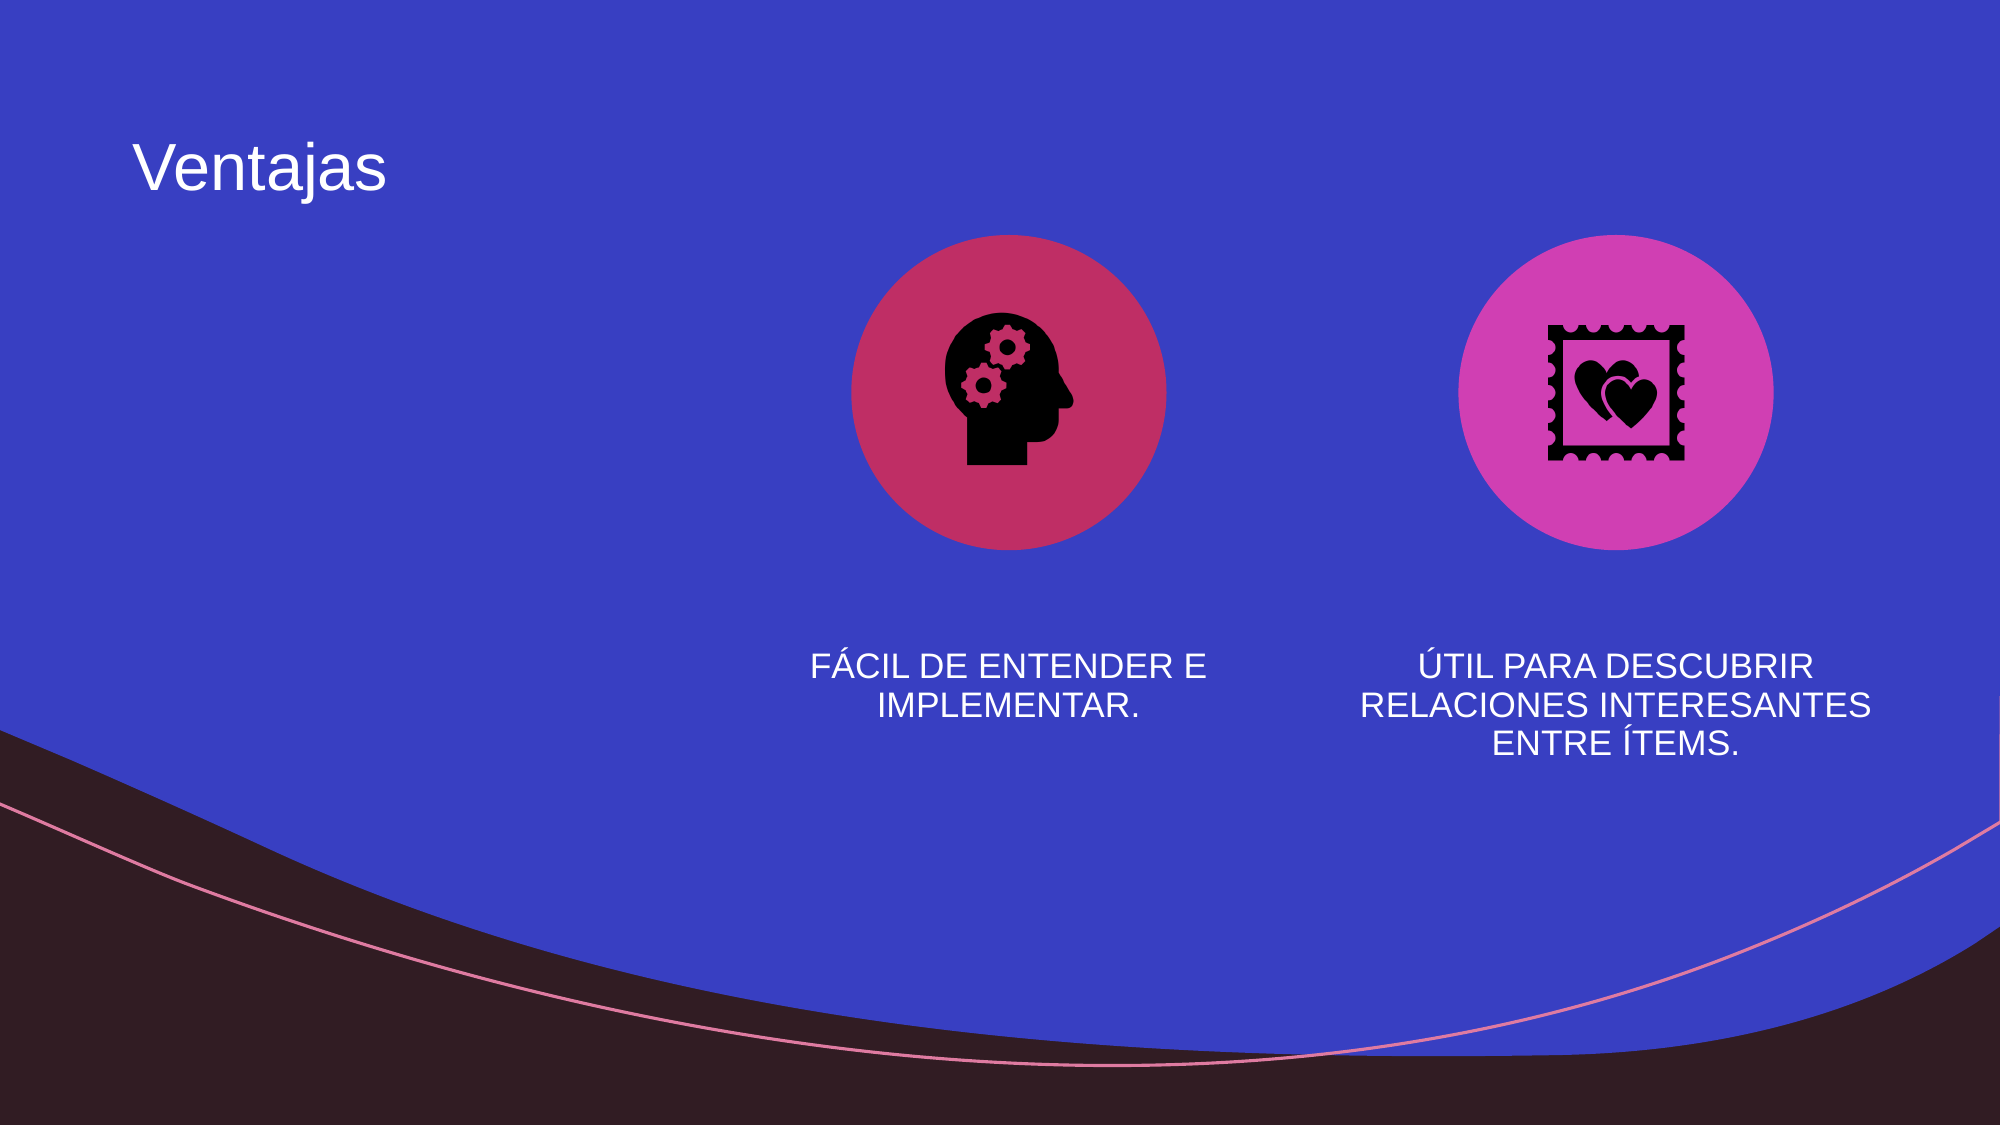

# Ventajas
Fácil de entender e implementar.
Útil para descubrir relaciones interesantes entre ítems.